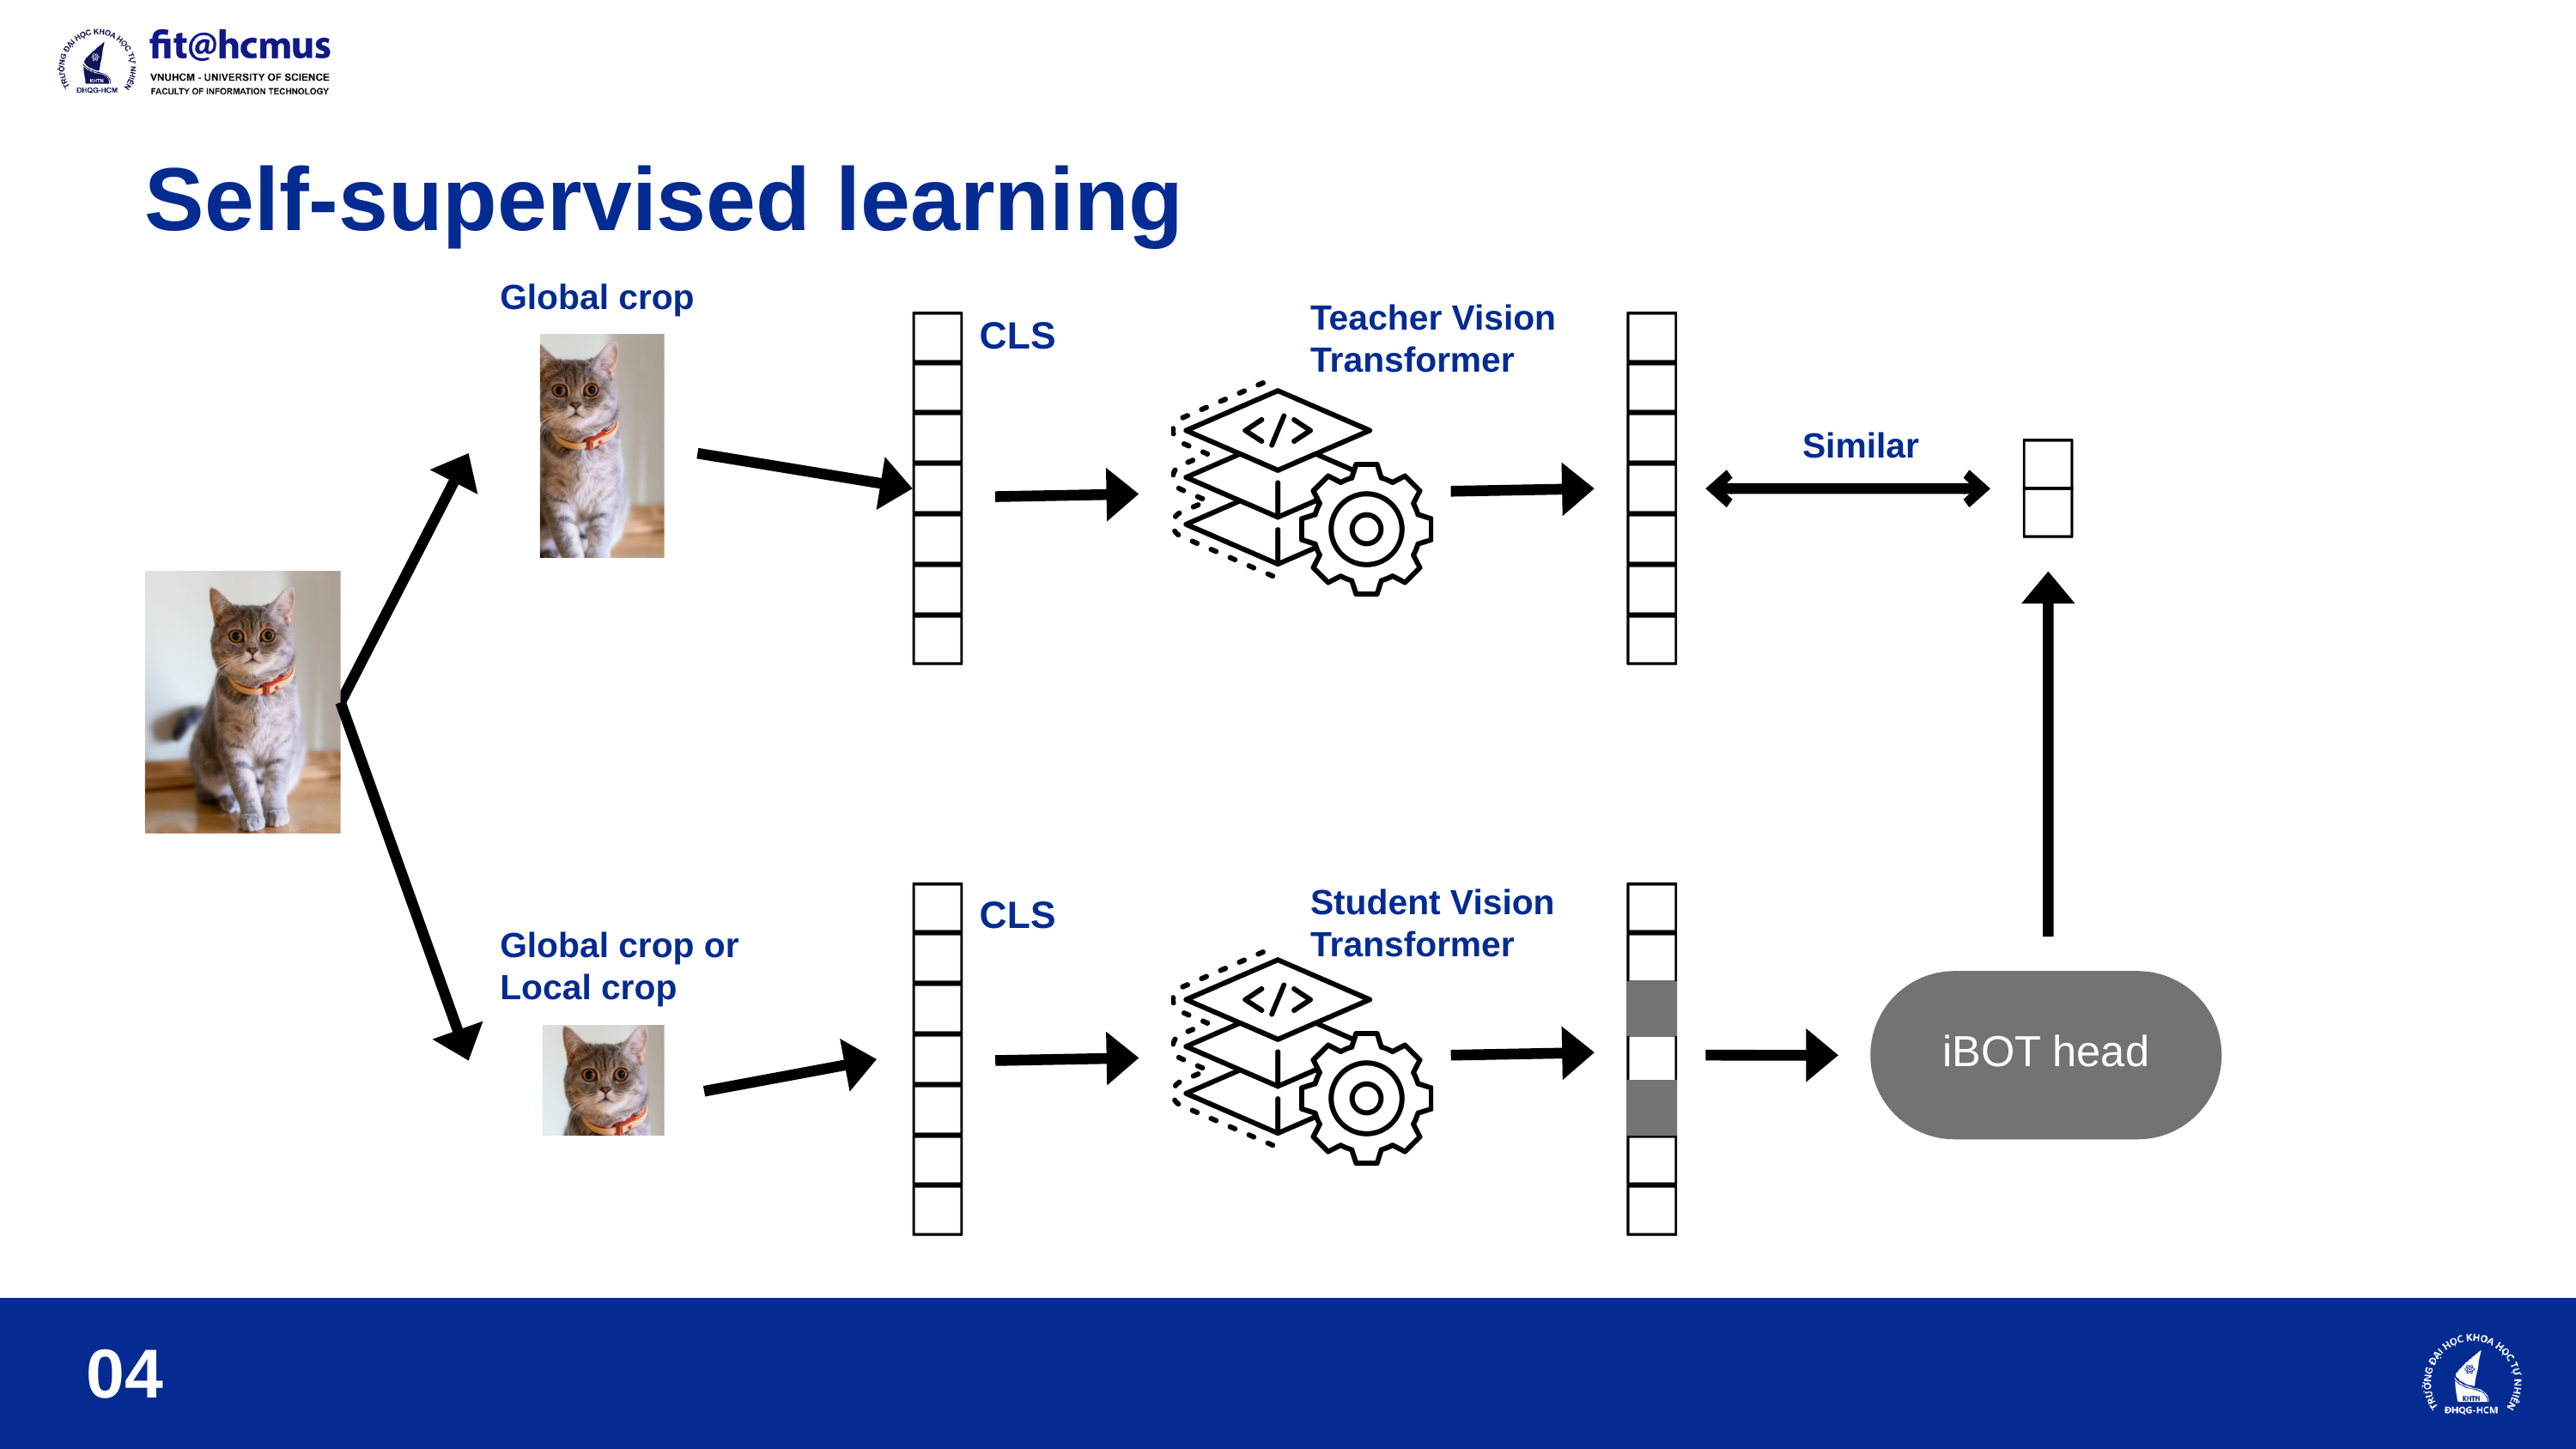

Self-supervised learning
Global crop
Teacher Vision Transformer
CLS

Similar

Student Vision Transformer

CLS
Global crop or
Local crop

iBOT head

04